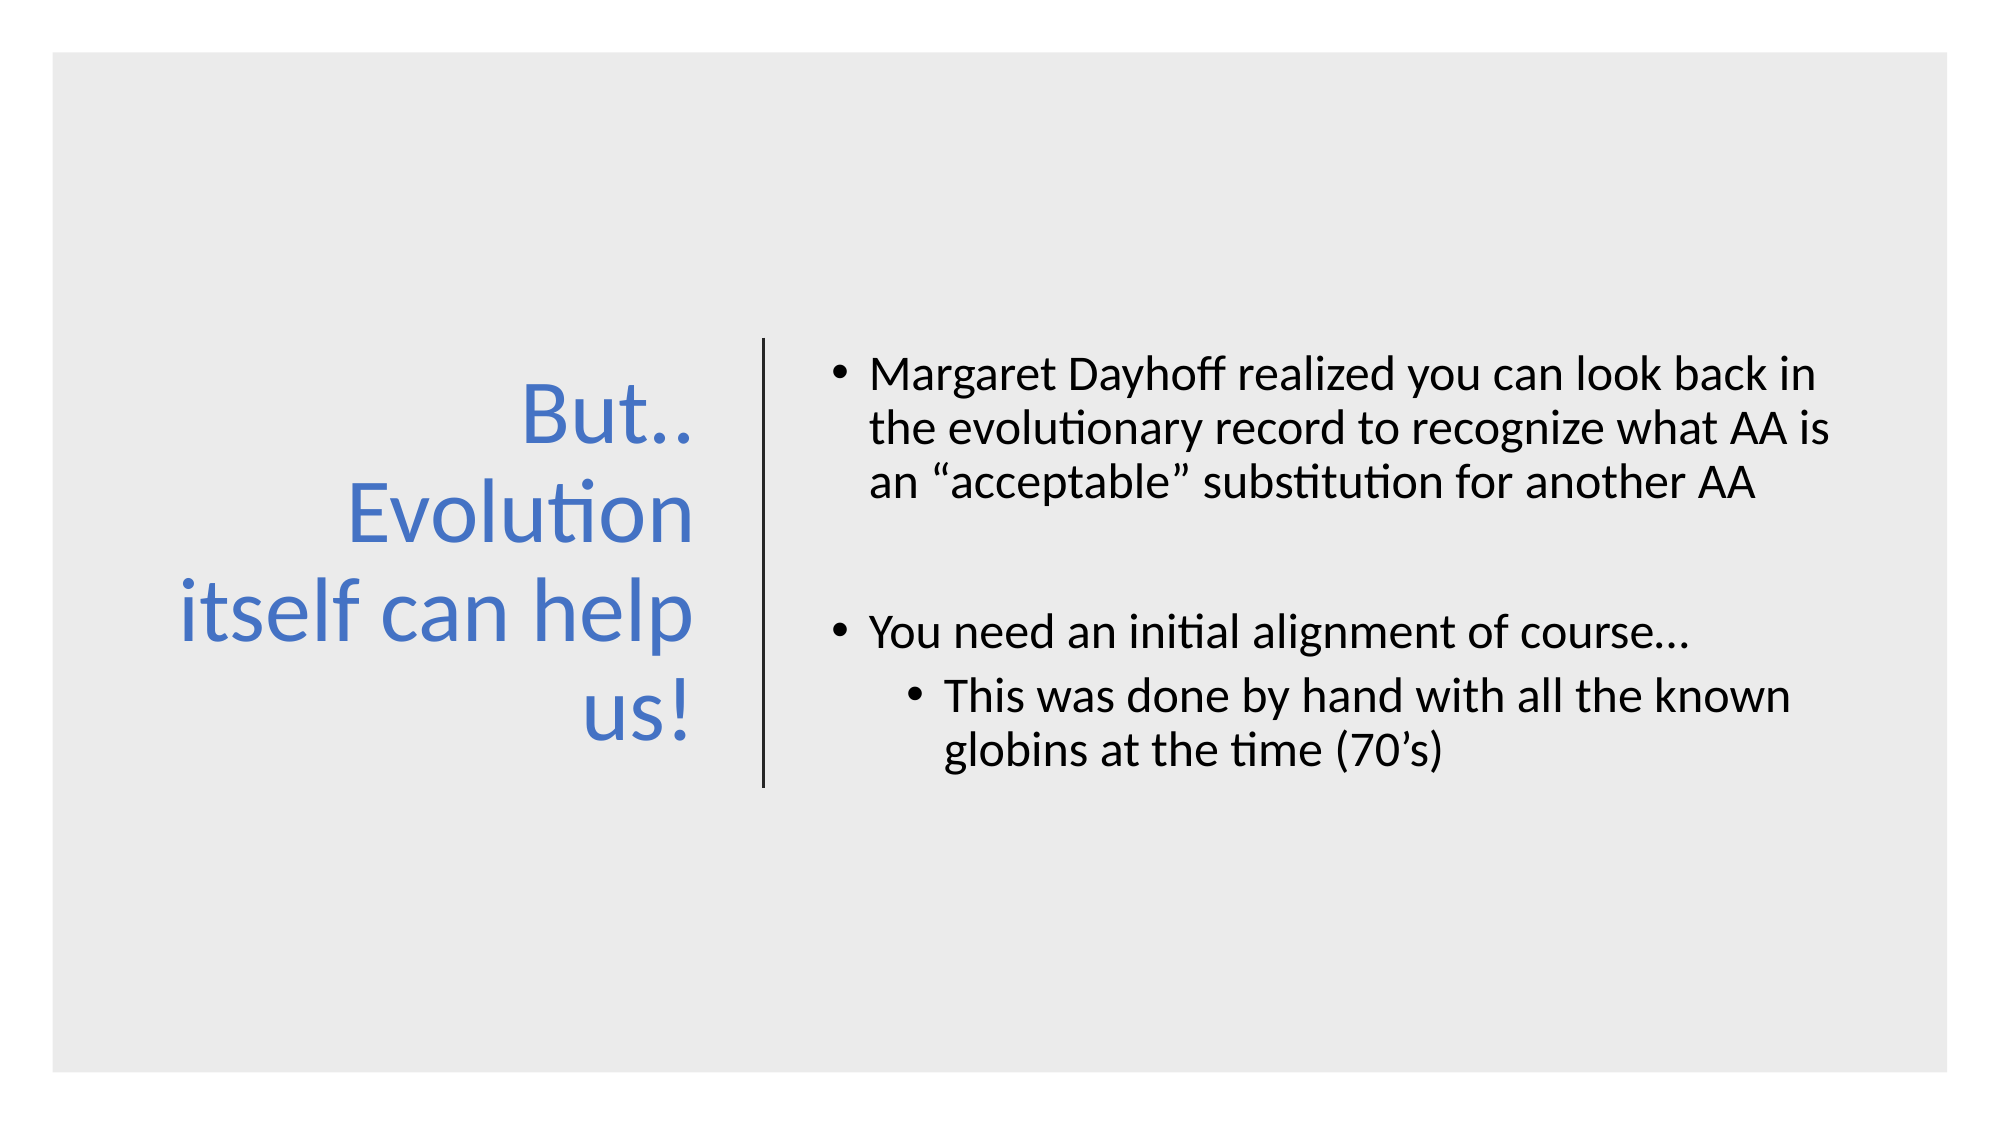

# But.. Evolution itself can help us!
Margaret Dayhoff realized you can look back in the evolutionary record to recognize what AA is an “acceptable” substitution for another AA

You need an initial alignment of course…
This was done by hand with all the known globins at the time (70’s)